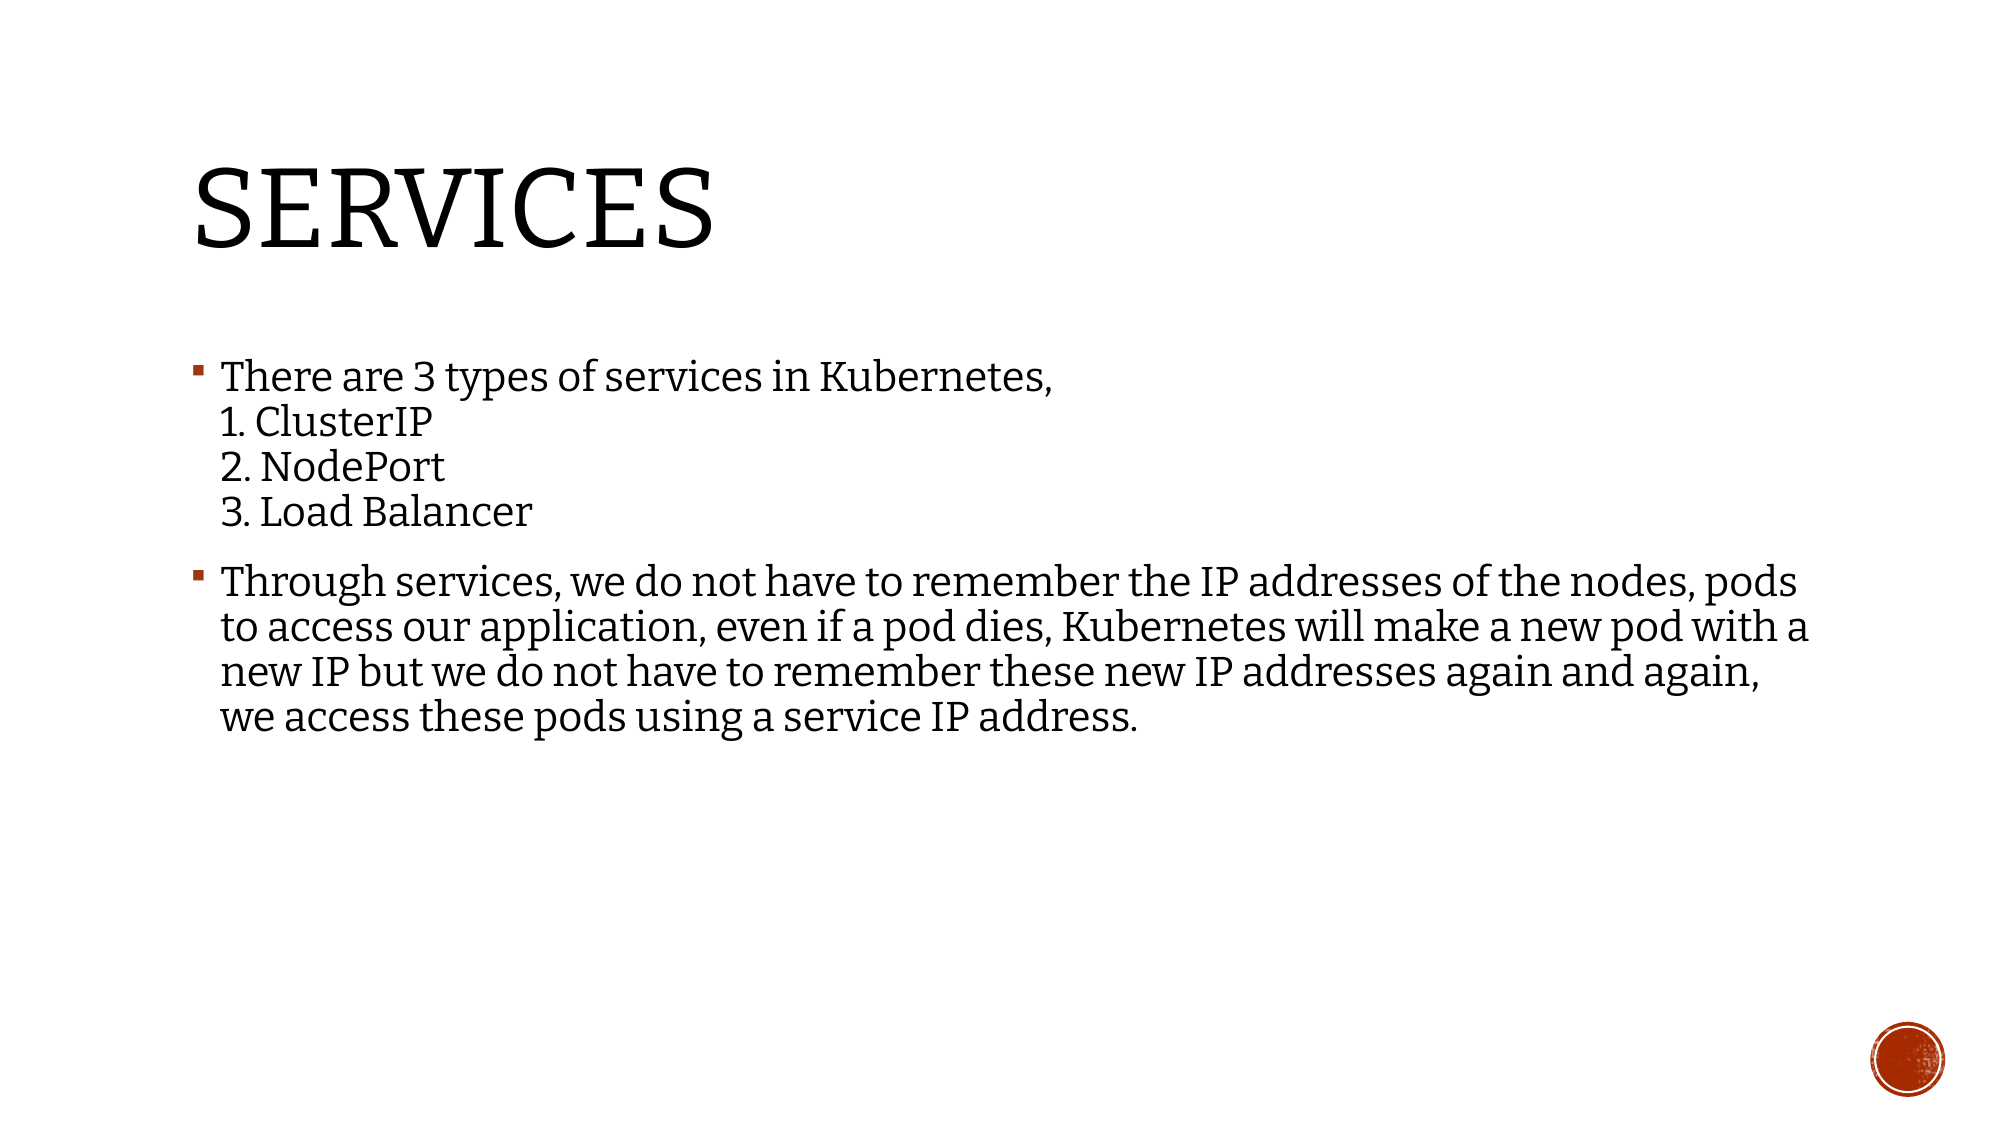

# services
There are 3 types of services in Kubernetes,
1. ClusterIP
2. NodePort
3. Load Balancer
Through services, we do not have to remember the IP addresses of the nodes, pods to access our application, even if a pod dies, Kubernetes will make a new pod with a new IP but we do not have to remember these new IP addresses again and again, we access these pods using a service IP address.